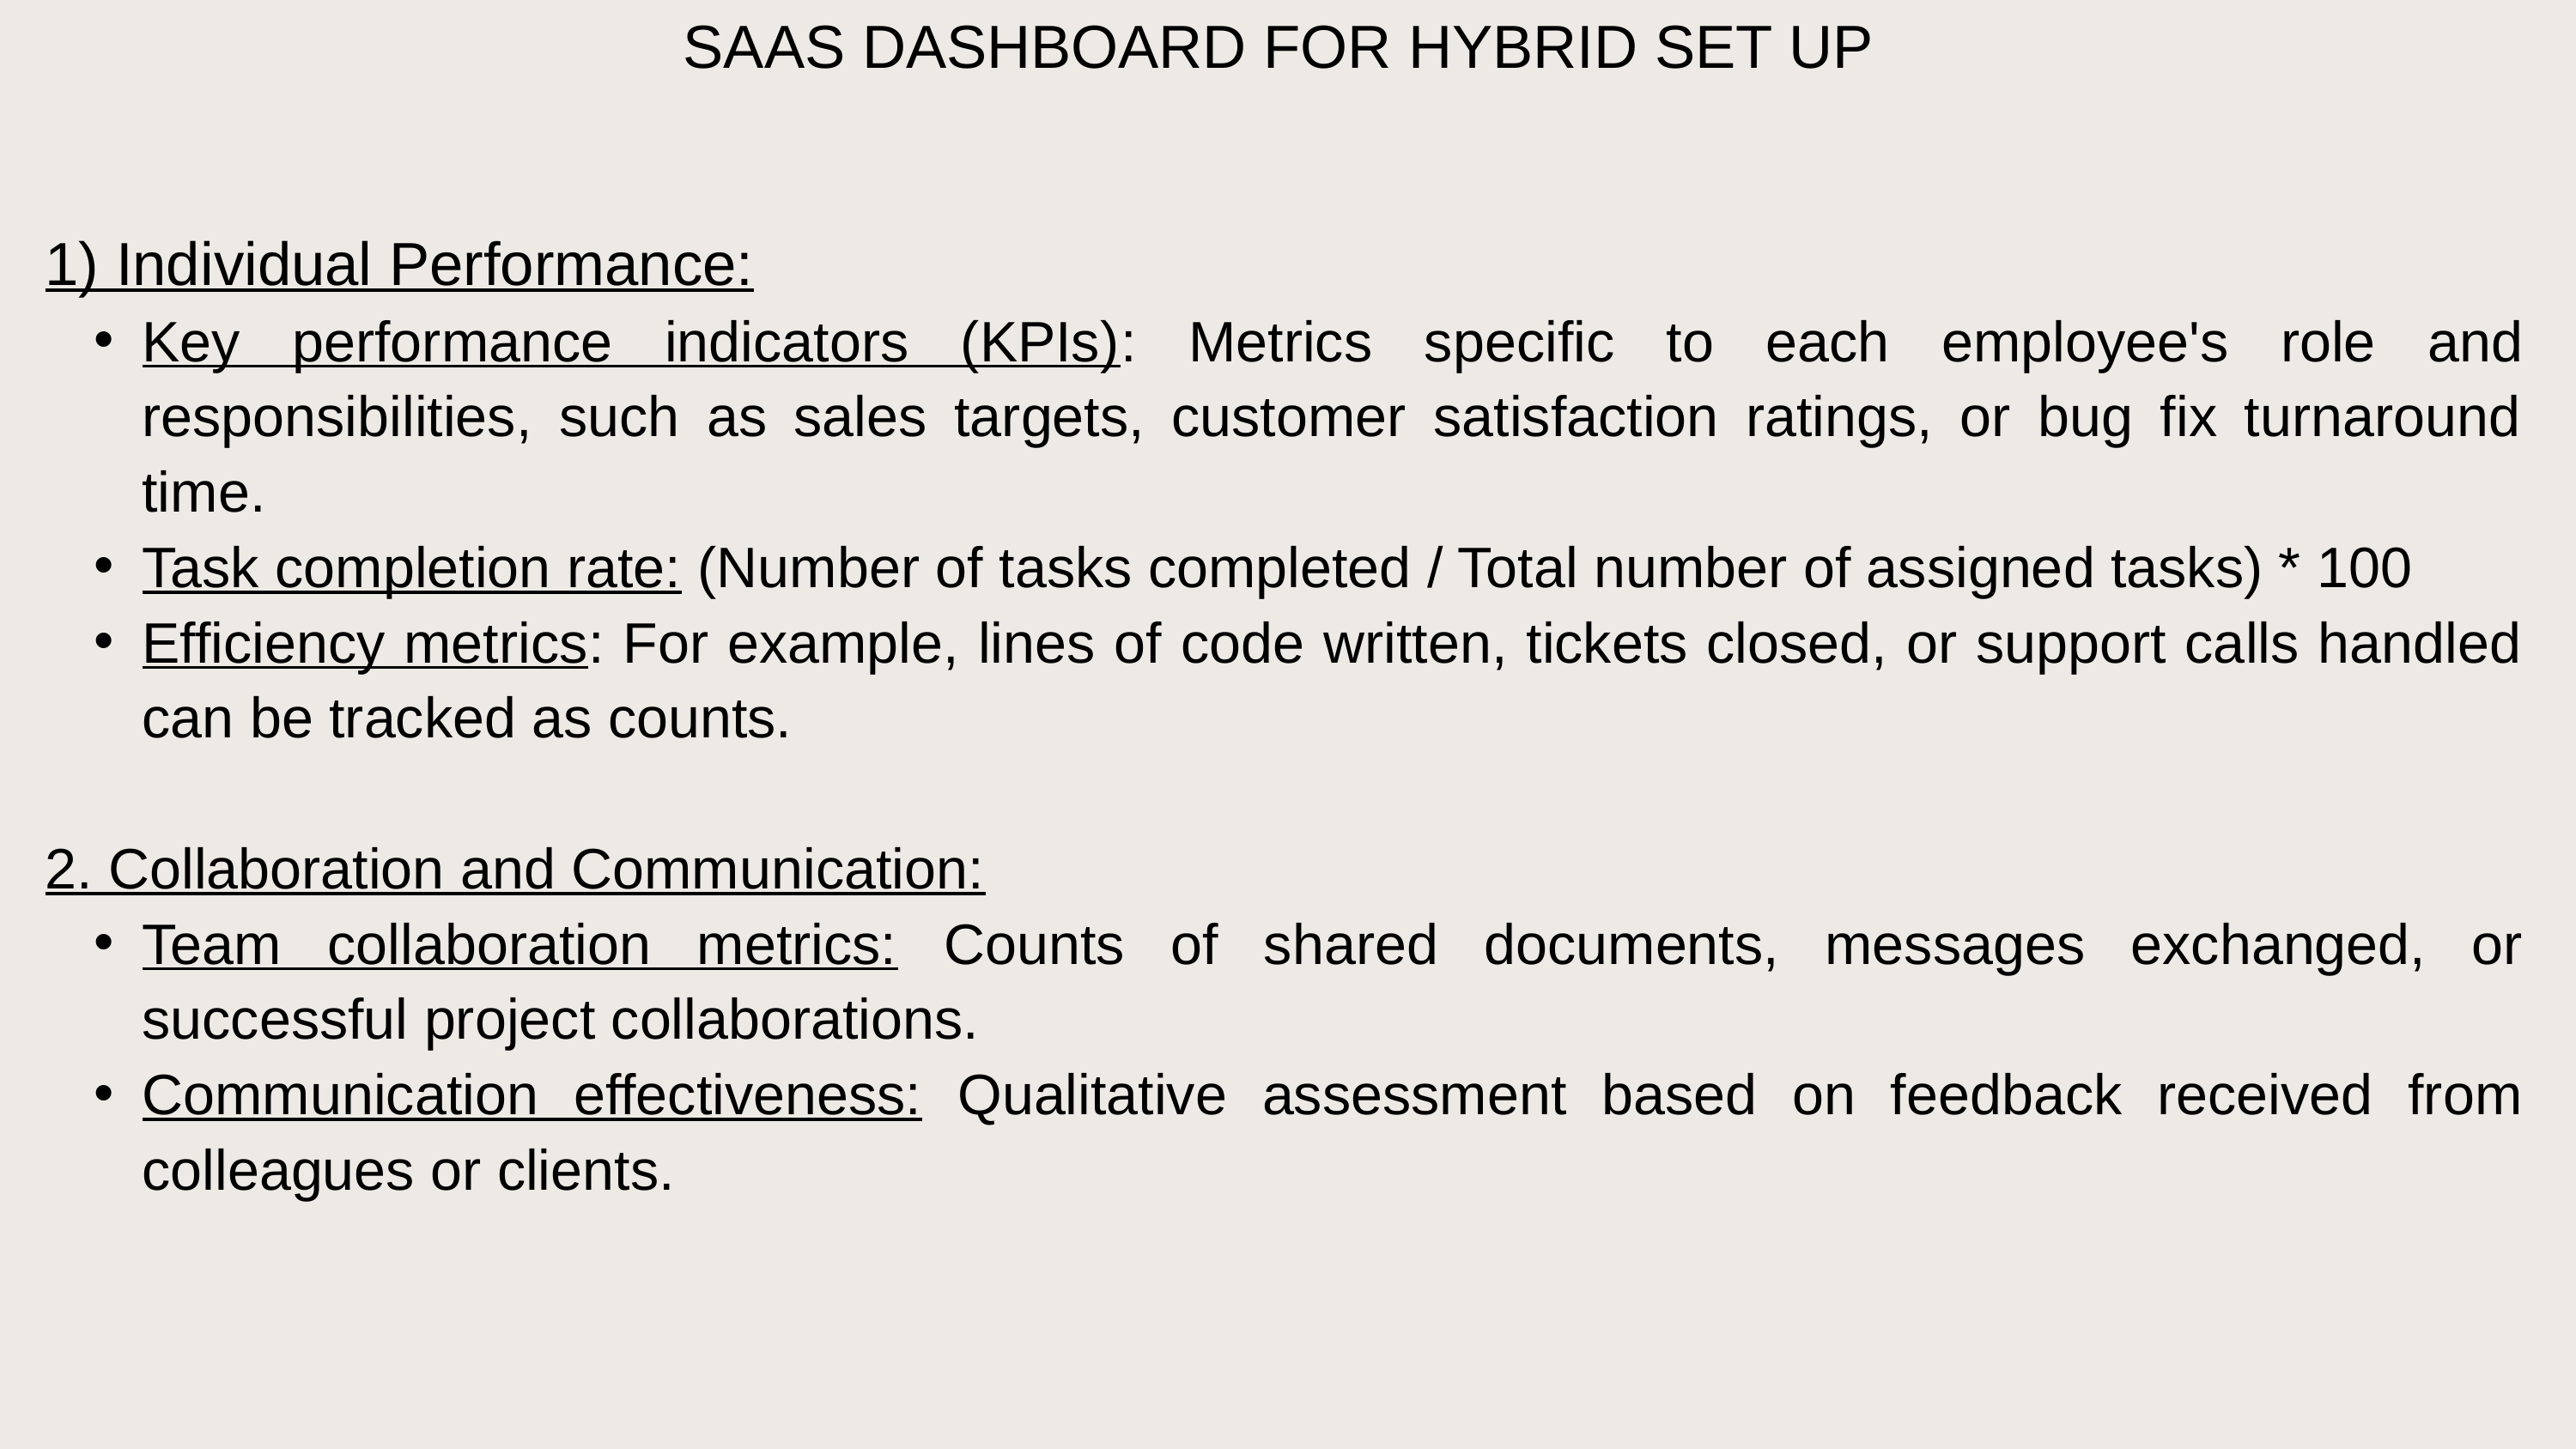

SAAS DASHBOARD FOR HYBRID SET UP

1) Individual Performance:
Key performance indicators (KPIs): Metrics specific to each employee's role and responsibilities, such as sales targets, customer satisfaction ratings, or bug fix turnaround time.
Task completion rate: (Number of tasks completed / Total number of assigned tasks) * 100
Efficiency metrics: For example, lines of code written, tickets closed, or support calls handled can be tracked as counts.

2. Collaboration and Communication:
Team collaboration metrics: Counts of shared documents, messages exchanged, or successful project collaborations.
Communication effectiveness: Qualitative assessment based on feedback received from colleagues or clients.